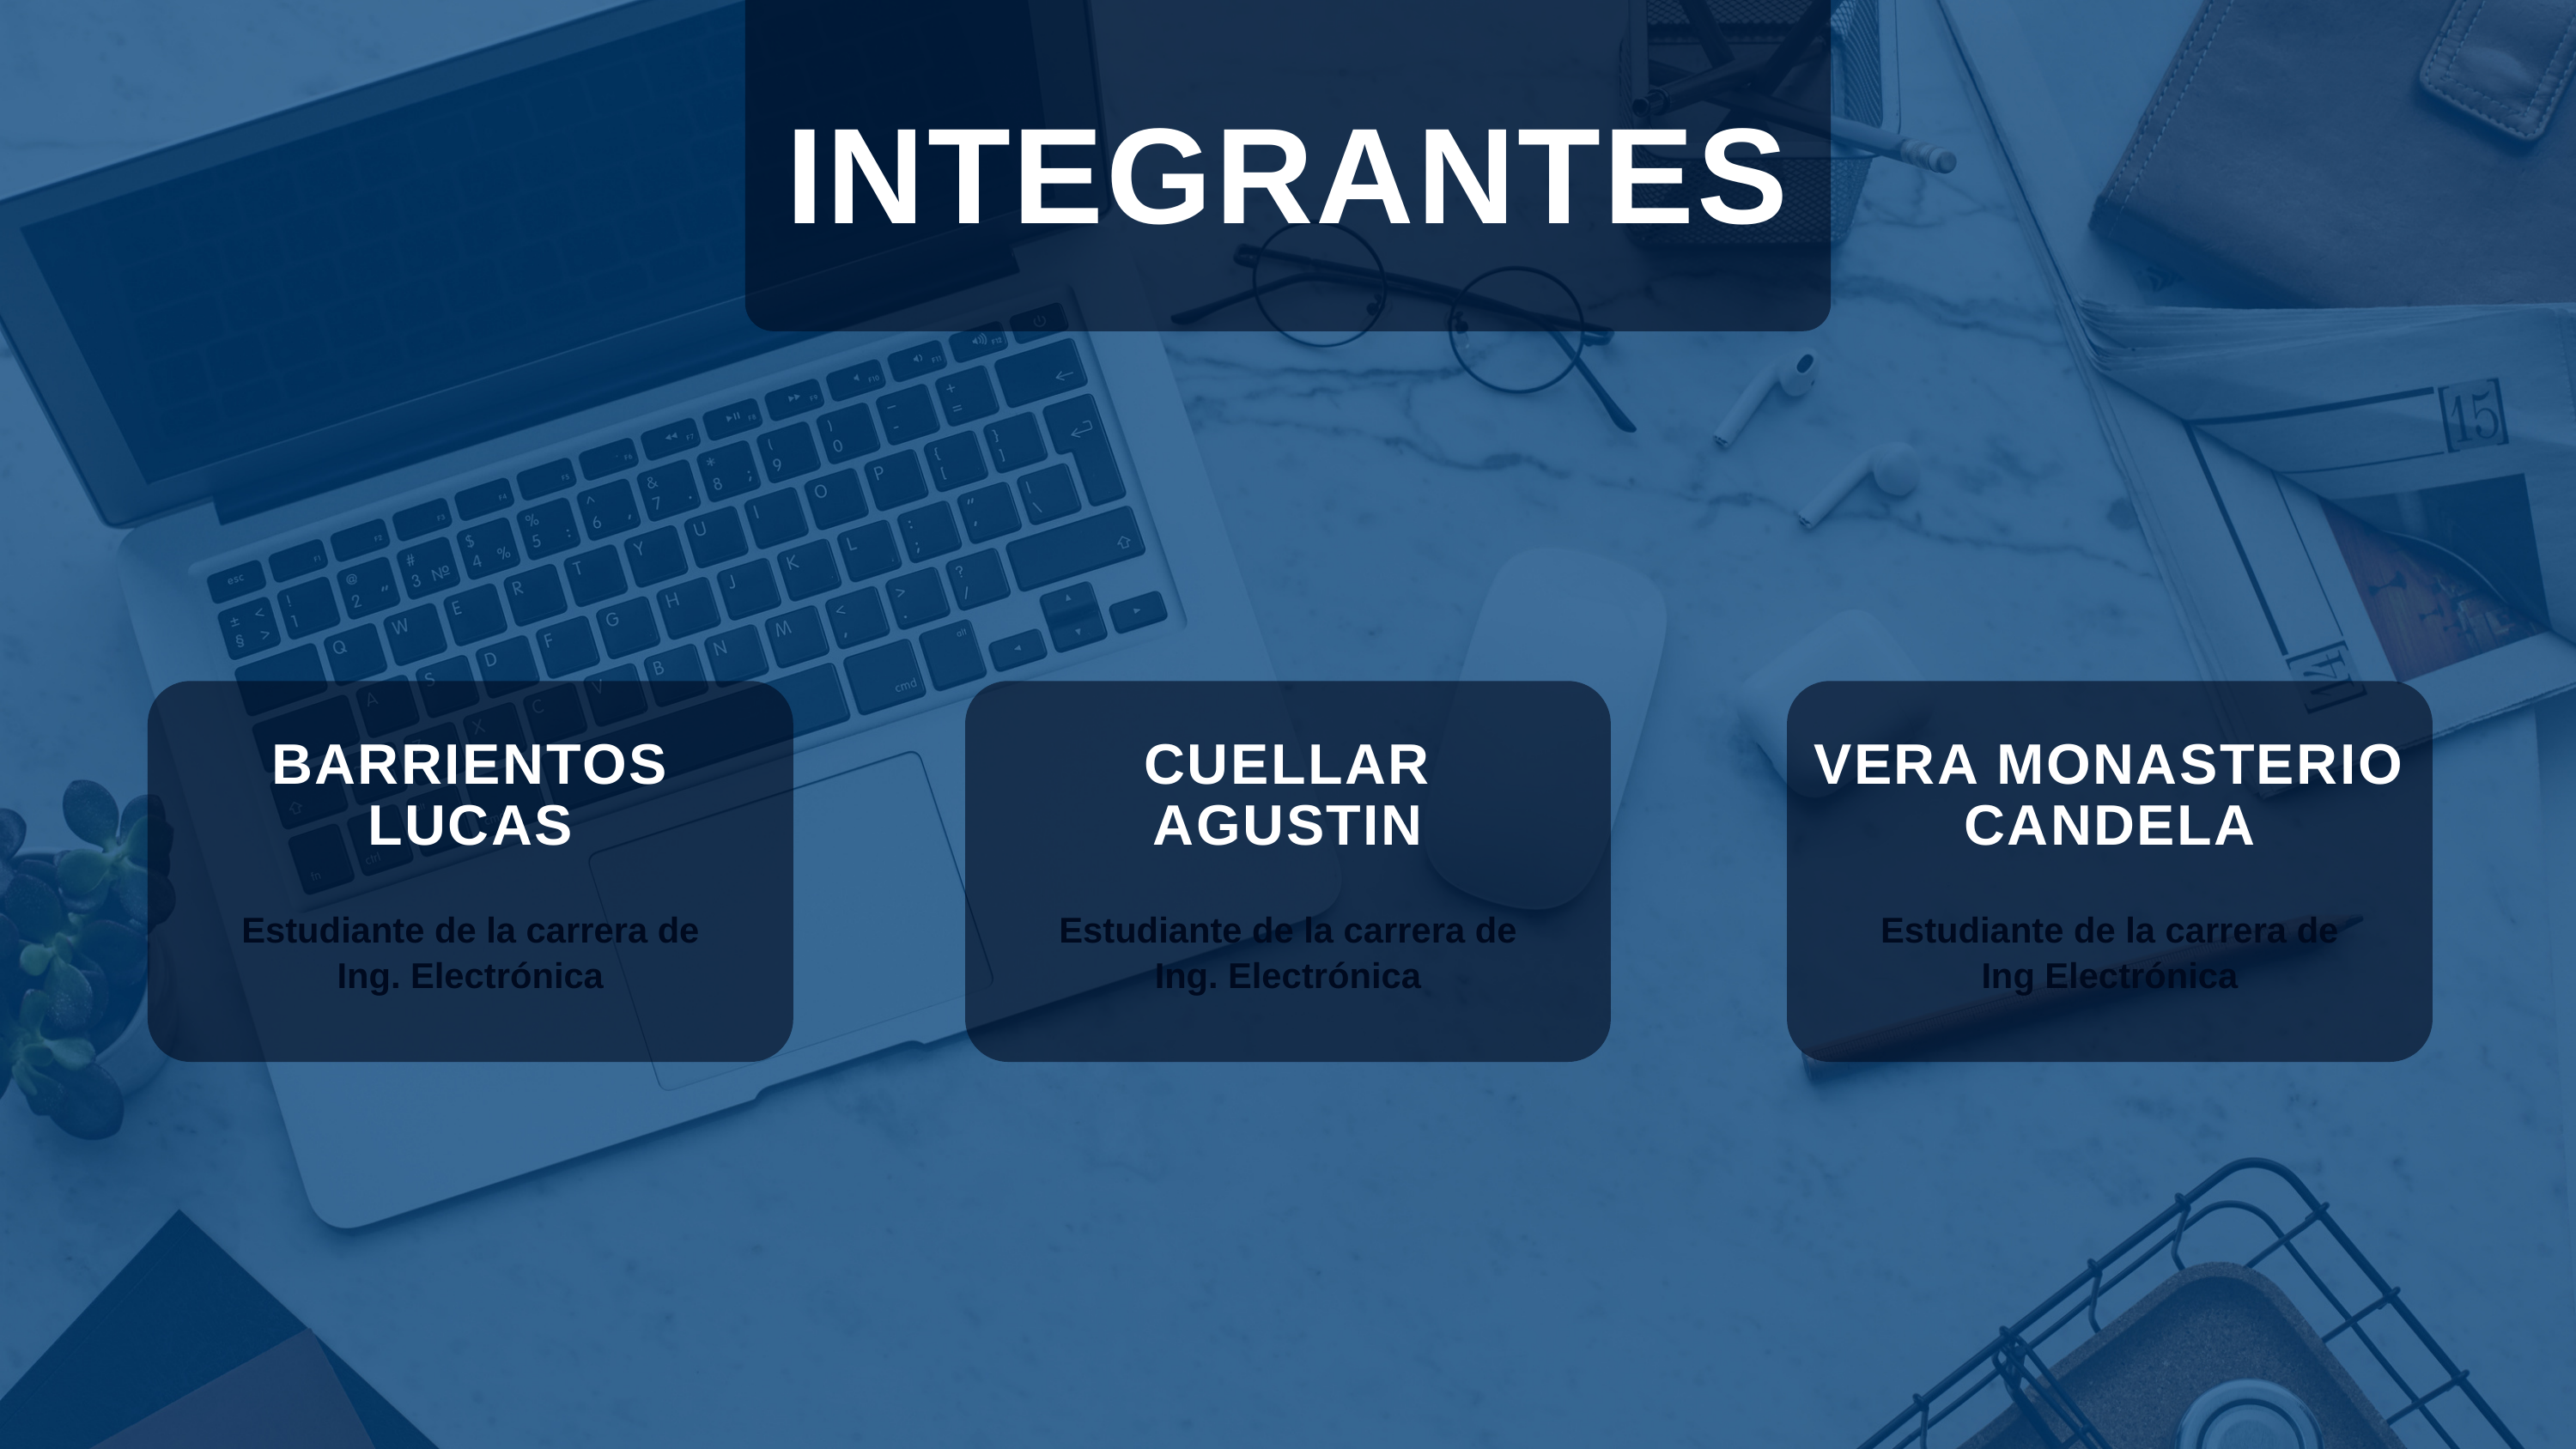

INTEGRANTES

BARRIENTOS LUCAS
CUELLAR AGUSTIN
VERA MONASTERIO CANDELA
Estudiante de la carrera de Ing. Electrónica
Estudiante de la carrera de Ing. Electrónica
Estudiante de la carrera de Ing Electrónica